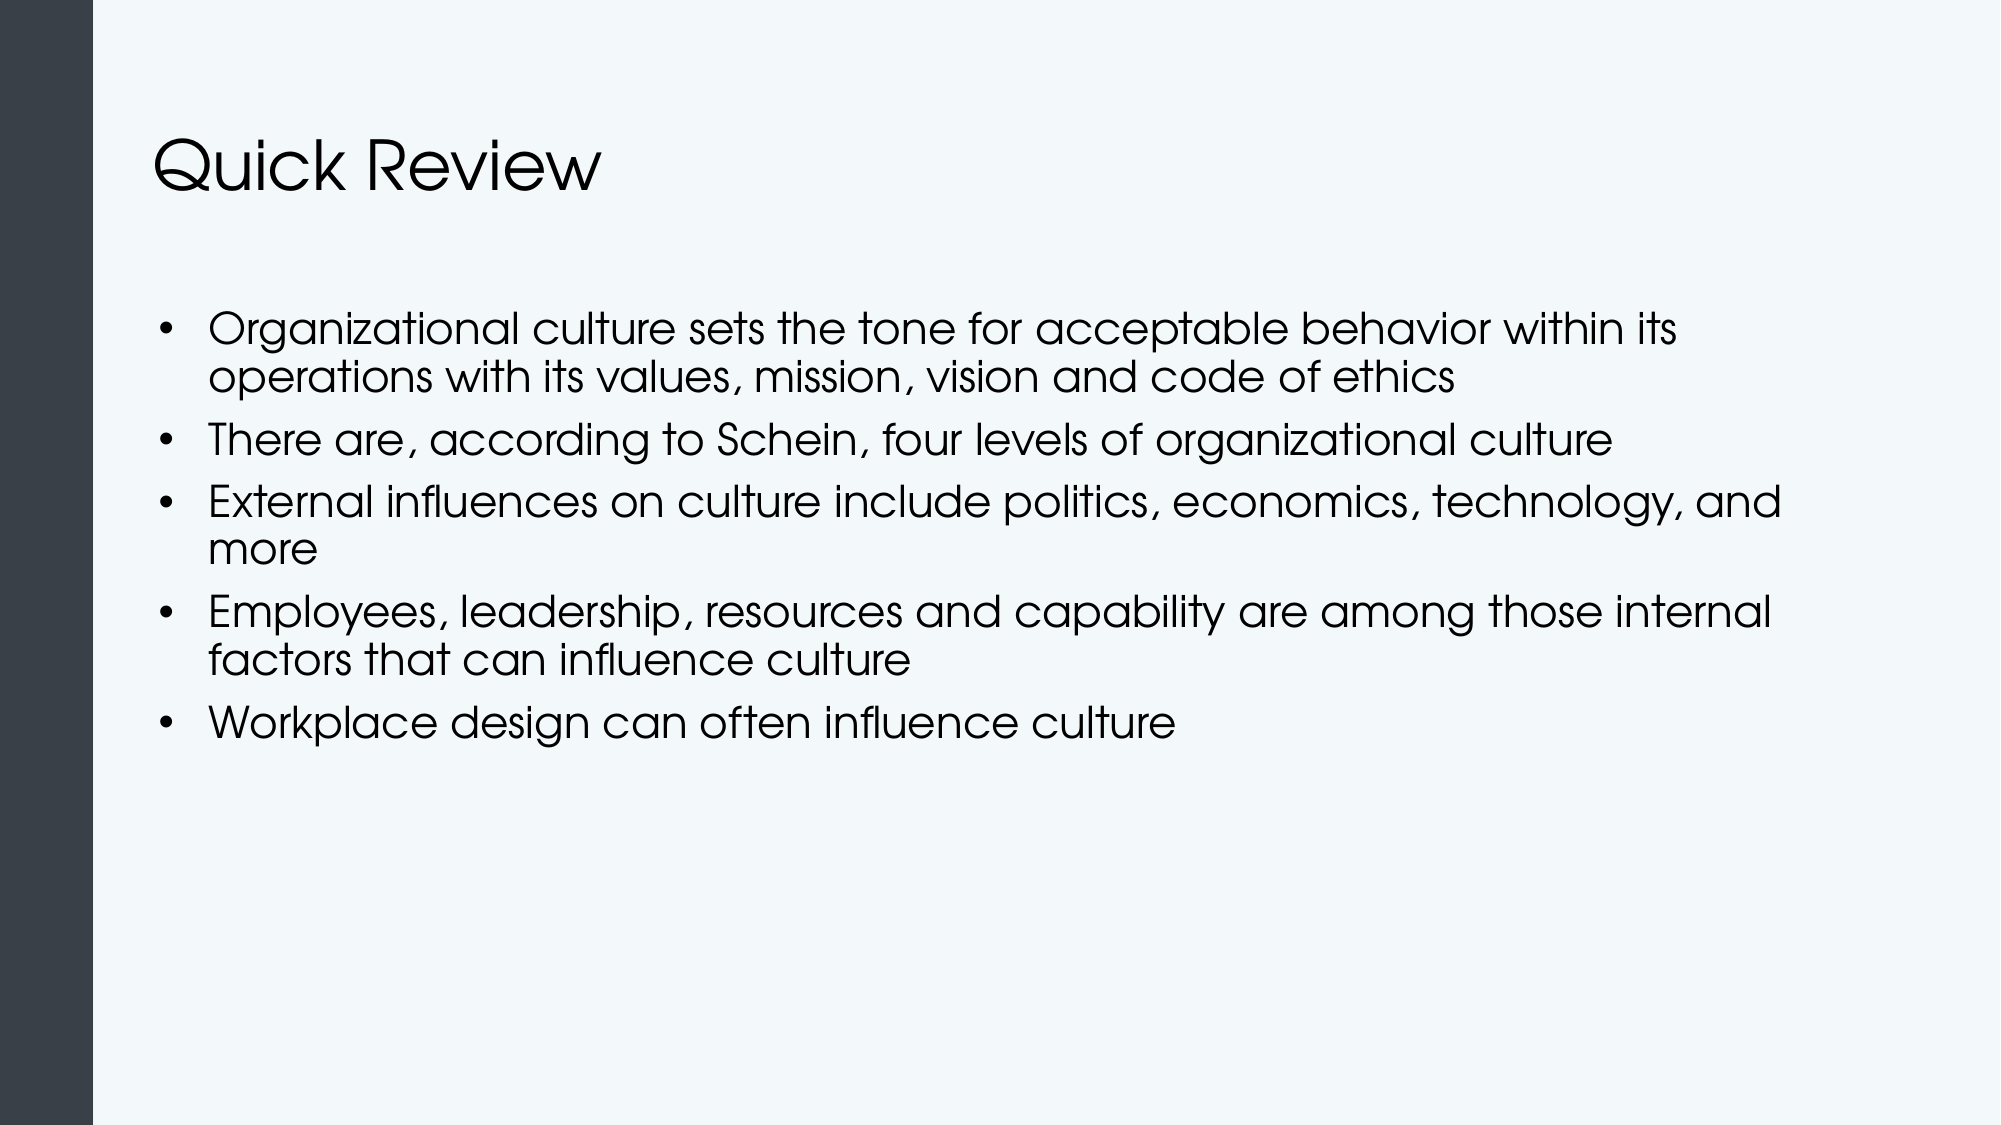

# Quick Review
Organizational culture sets the tone for acceptable behavior within its operations with its values, mission, vision and code of ethics
There are, according to Schein, four levels of organizational culture
External influences on culture include politics, economics, technology, and more
Employees, leadership, resources and capability are among those internal factors that can influence culture
Workplace design can often influence culture